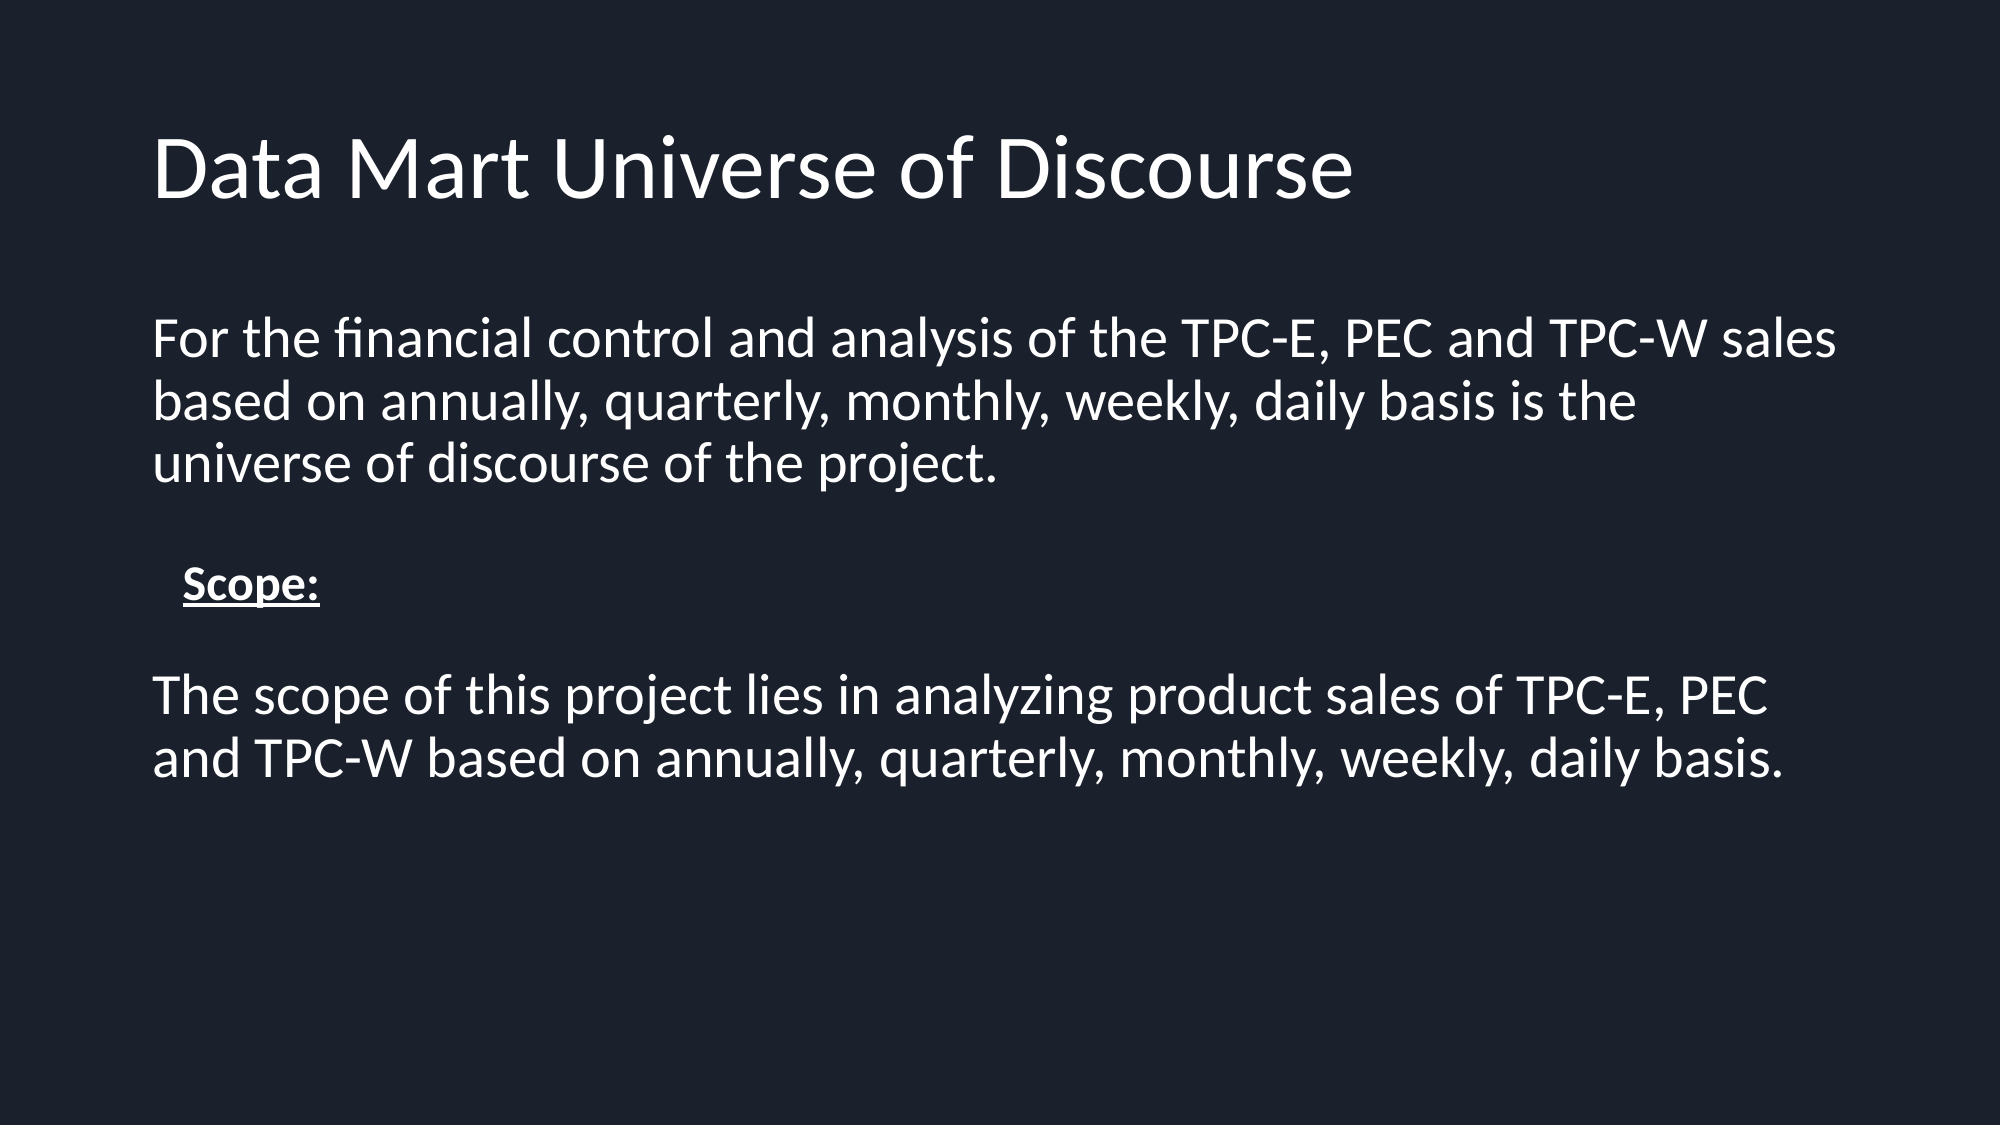

# Data Mart Universe of Discourse
For the financial control and analysis of the TPC-E, PEC and TPC-W sales based on annually, quarterly, monthly, weekly, daily basis is the universe of discourse of the project.

Scope:

The scope of this project lies in analyzing product sales of TPC-E, PEC and TPC-W based on annually, quarterly, monthly, weekly, daily basis.